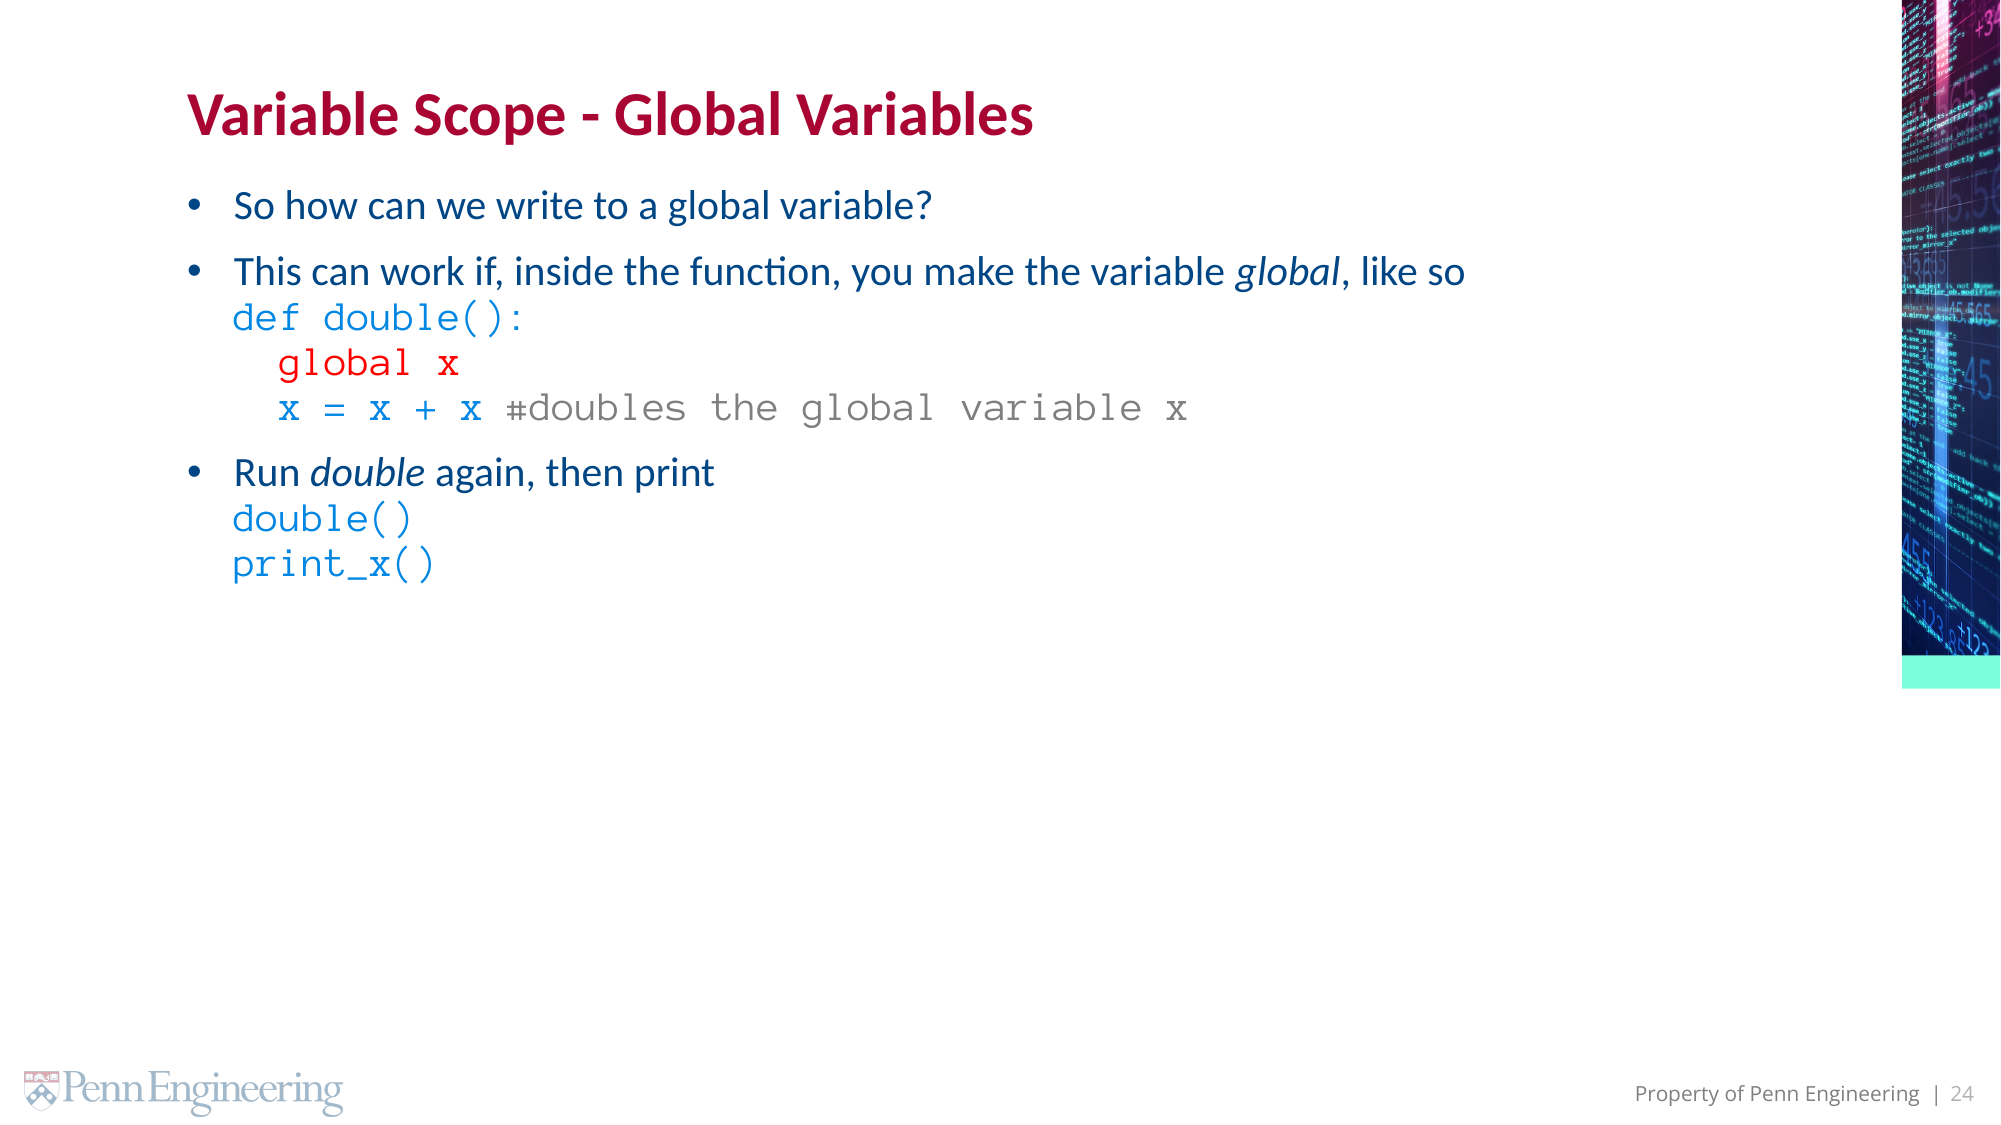

# Variable Scope - Global Variables
So how can we write to a global variable?
This can work if, inside the function, you make the variable global, like so
def double():
  global x
  x = x + x #doubles the global variable x
Run double again, then print
double()
print_x()
24